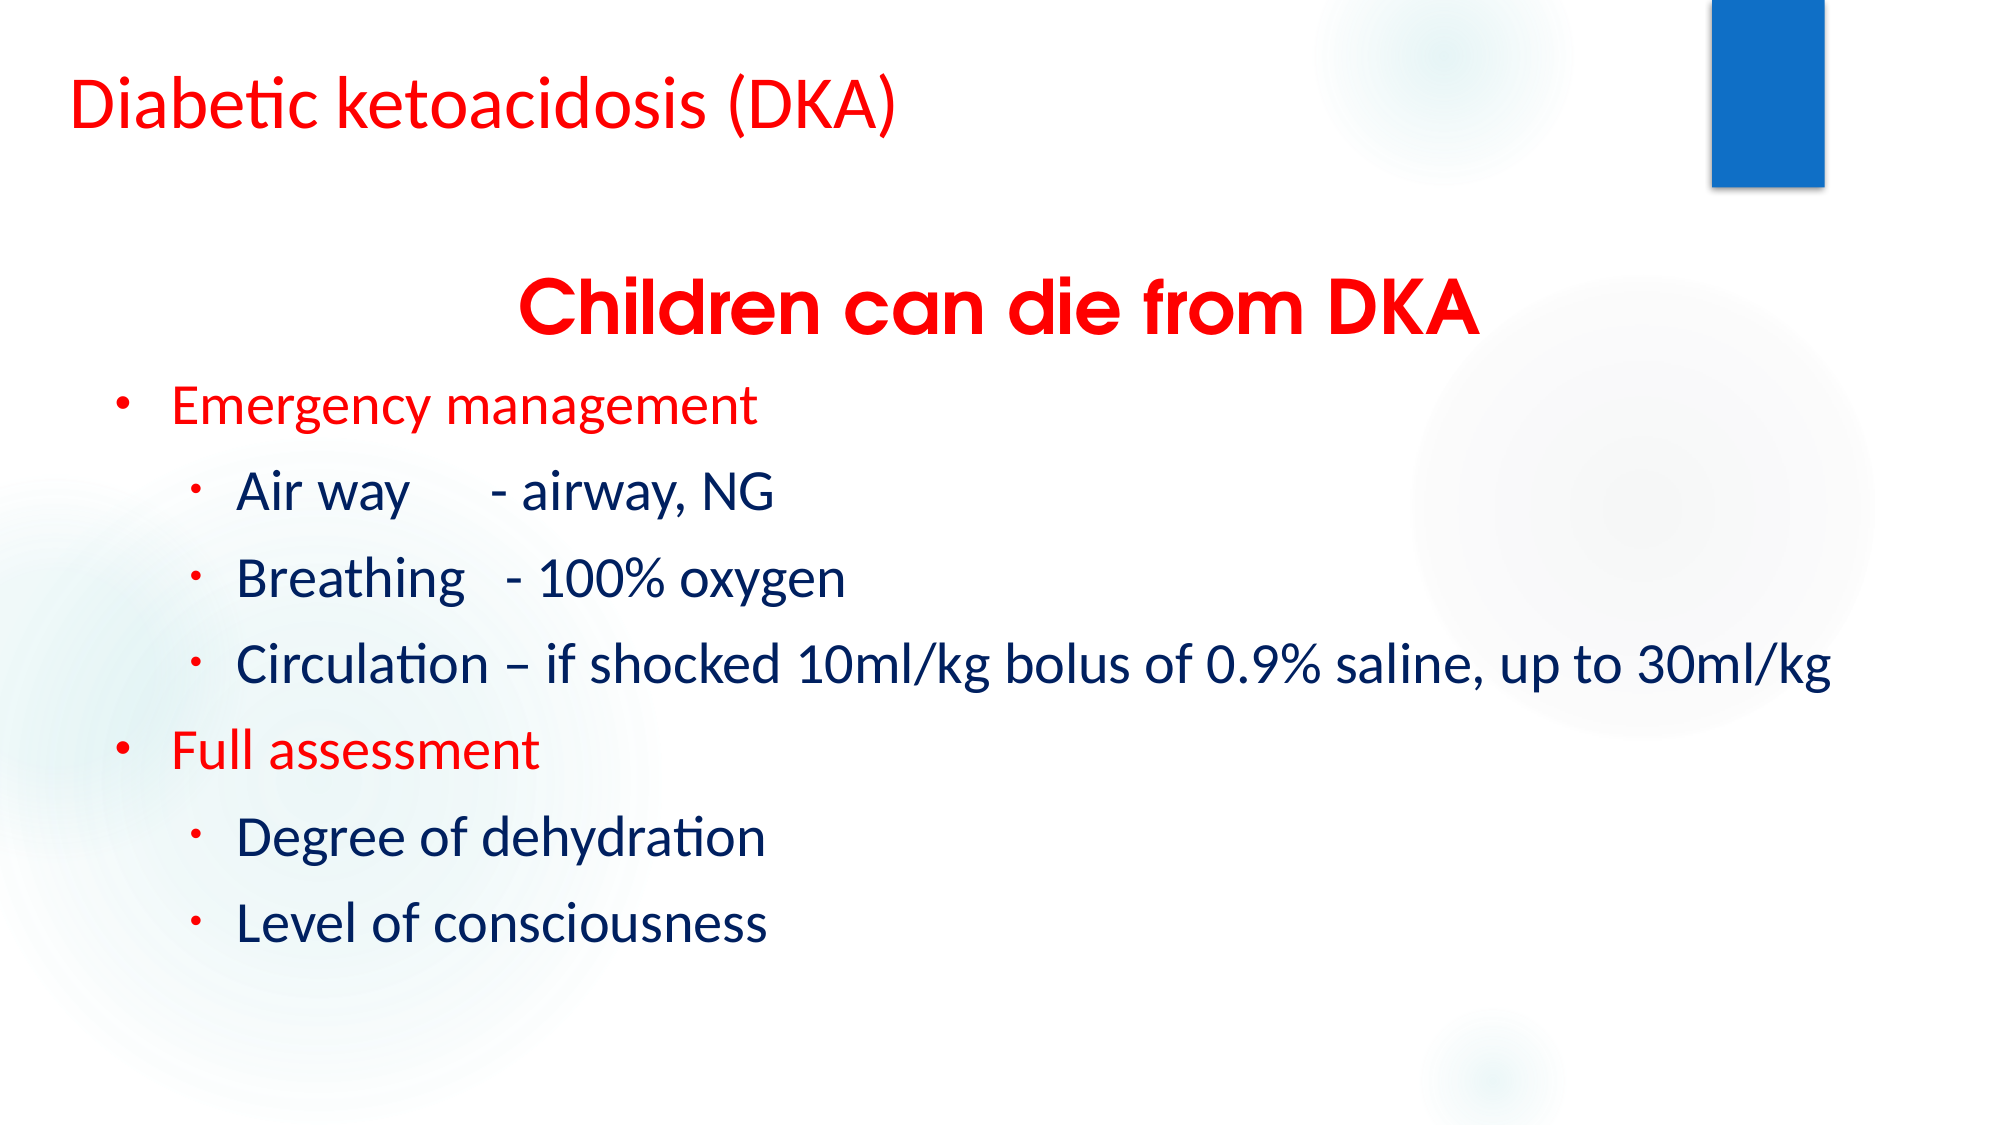

# Diabetic ketoacidosis (DKA)
Children can die from DKA
Emergency management
Air way      - airway, NG
Breathing   - 100% oxygen
Circulation – if shocked 10ml/kg bolus of 0.9% saline, up to 30ml/kg
Full assessment
Degree of dehydration
Level of consciousness